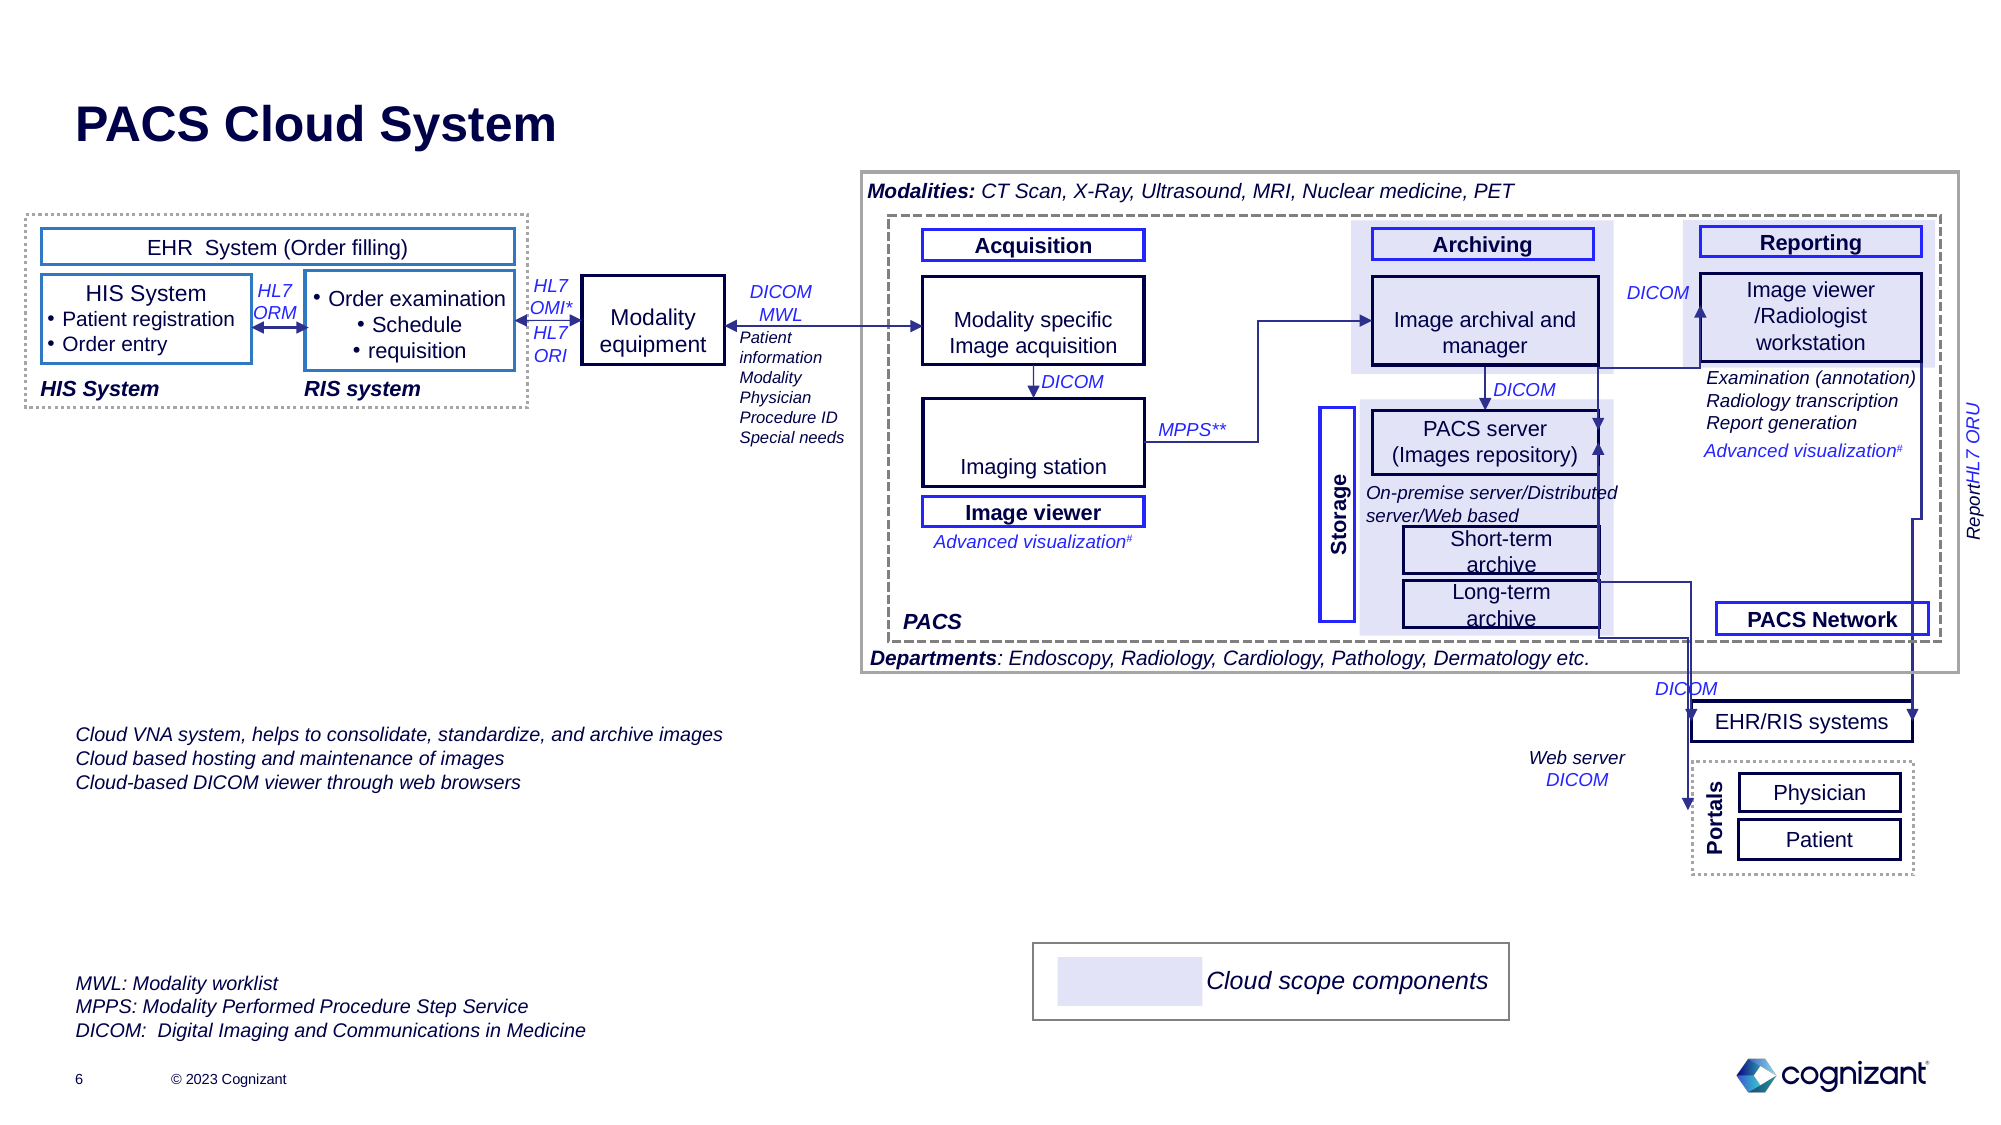

# PACS Cloud System
Modalities: CT Scan, X-Ray, Ultrasound, MRI, Nuclear medicine, PET

 Departments: Endoscopy, Radiology, Cardiology, Pathology, Dermatology etc.
PACS
Reporting

Image viewer /Radiologist workstation
Archiving
Image archival and manager
PACS server (Images repository)
Storage
Short-term archive
Long-term archive
Acquisition
Modality specific Image acquisition
DICOM
DICOM
MPPS**
PACS Network
HIS System	                   RIS system
EHR  System (Order filling)
Order examination
Schedule
requisition
HL7 OMI*
HIS System
Patient registration
Order entry
Modality equipment
HL7 ORM
DICOM MWL
HL7 ORI
Patient information
Modality
Physician
Procedure ID
Special needs
DICOM
Imaging station
HL7 ORU
On-premise server/Distributed server/Web based
Report
DICOM
EHR/RIS systems
Portals
Web server
DICOM
Physician
Patient
Image viewer

Examination (annotation)
Radiology transcription
Report generation

Advanced visualization#
Advanced visualization#
Cloud VNA system, helps to consolidate, standardize, and archive images
Cloud based hosting and maintenance of images
Cloud-based DICOM viewer through web browsers

Cloud scope components
MWL: Modality worklist
MPPS: Modality Performed Procedure Step Service
DICOM:  Digital Imaging and Communications in Medicine
© 2023 Cognizant
6